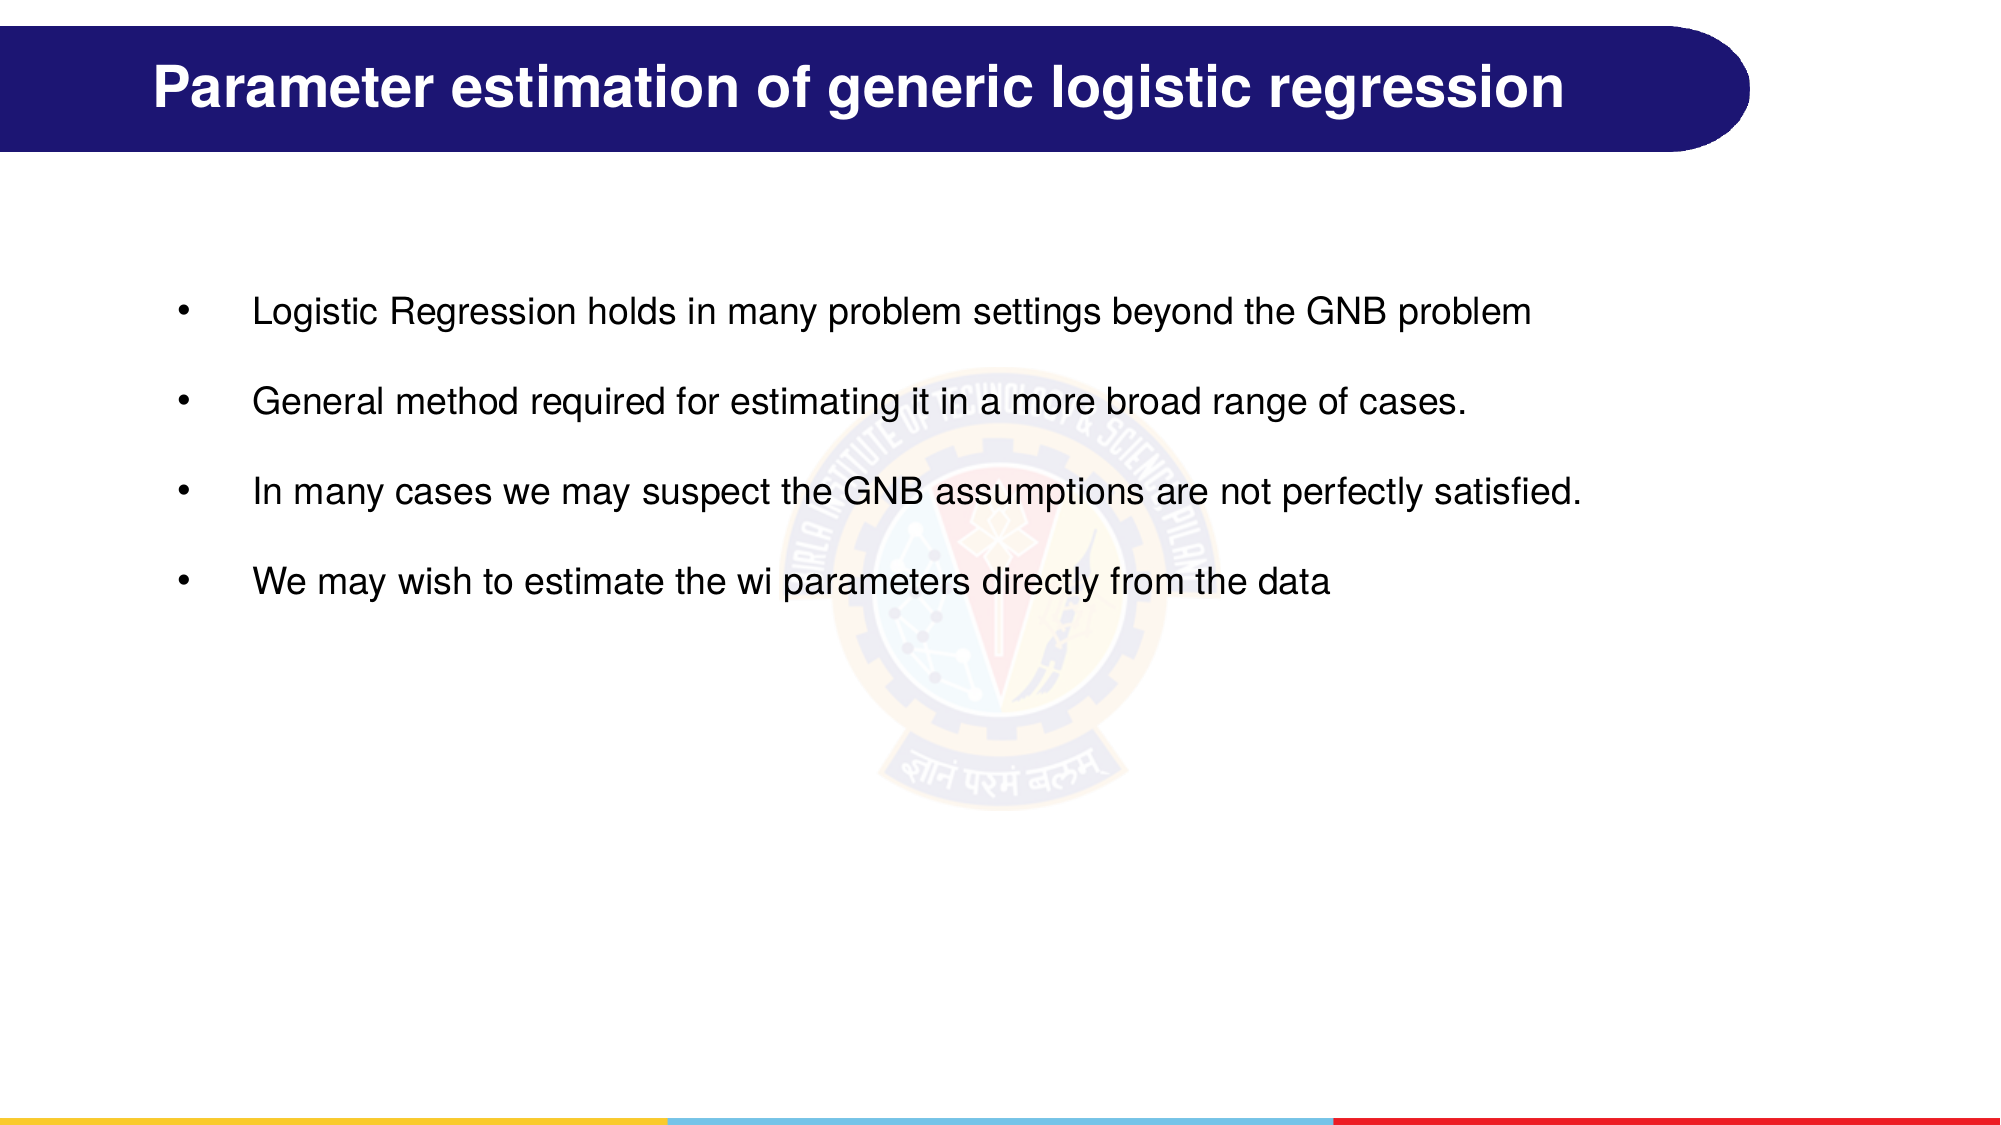

# Parameter estimation of generic logistic regression

Logistic Regression holds in many problem settings beyond the GNB problem

General method required for estimating it in a more broad range of cases.

In many cases we may suspect the GNB assumptions are not perfectly satisﬁed.

We may wish to estimate the wi parameters directly from the data